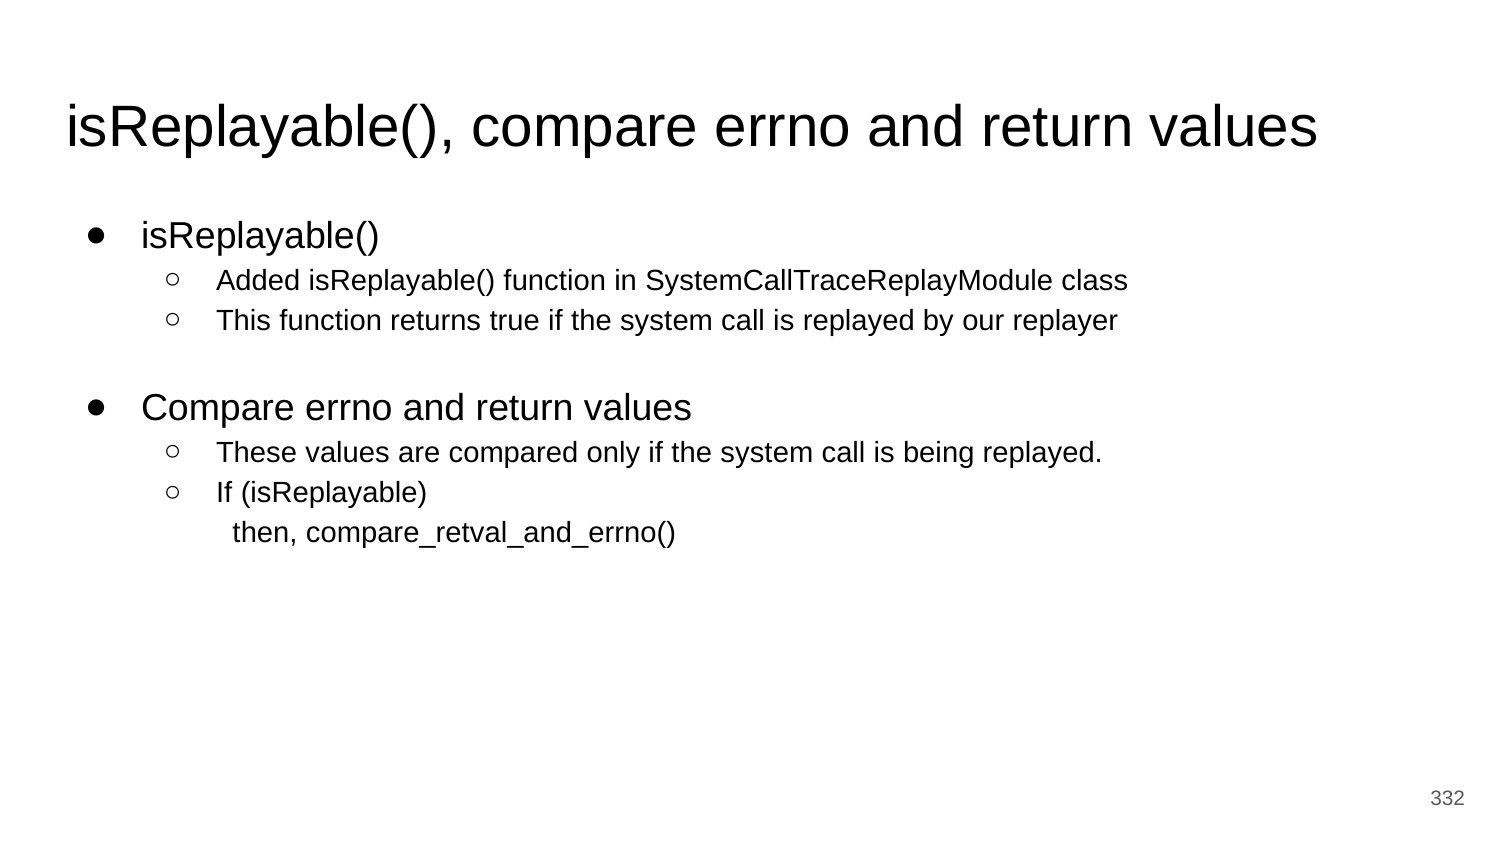

# isReplayable(), compare errno and return values
isReplayable()
Added isReplayable() function in SystemCallTraceReplayModule class
This function returns true if the system call is replayed by our replayer
Compare errno and return values
These values are compared only if the system call is being replayed.
If (isReplayable)
  then, compare_retval_and_errno()
332